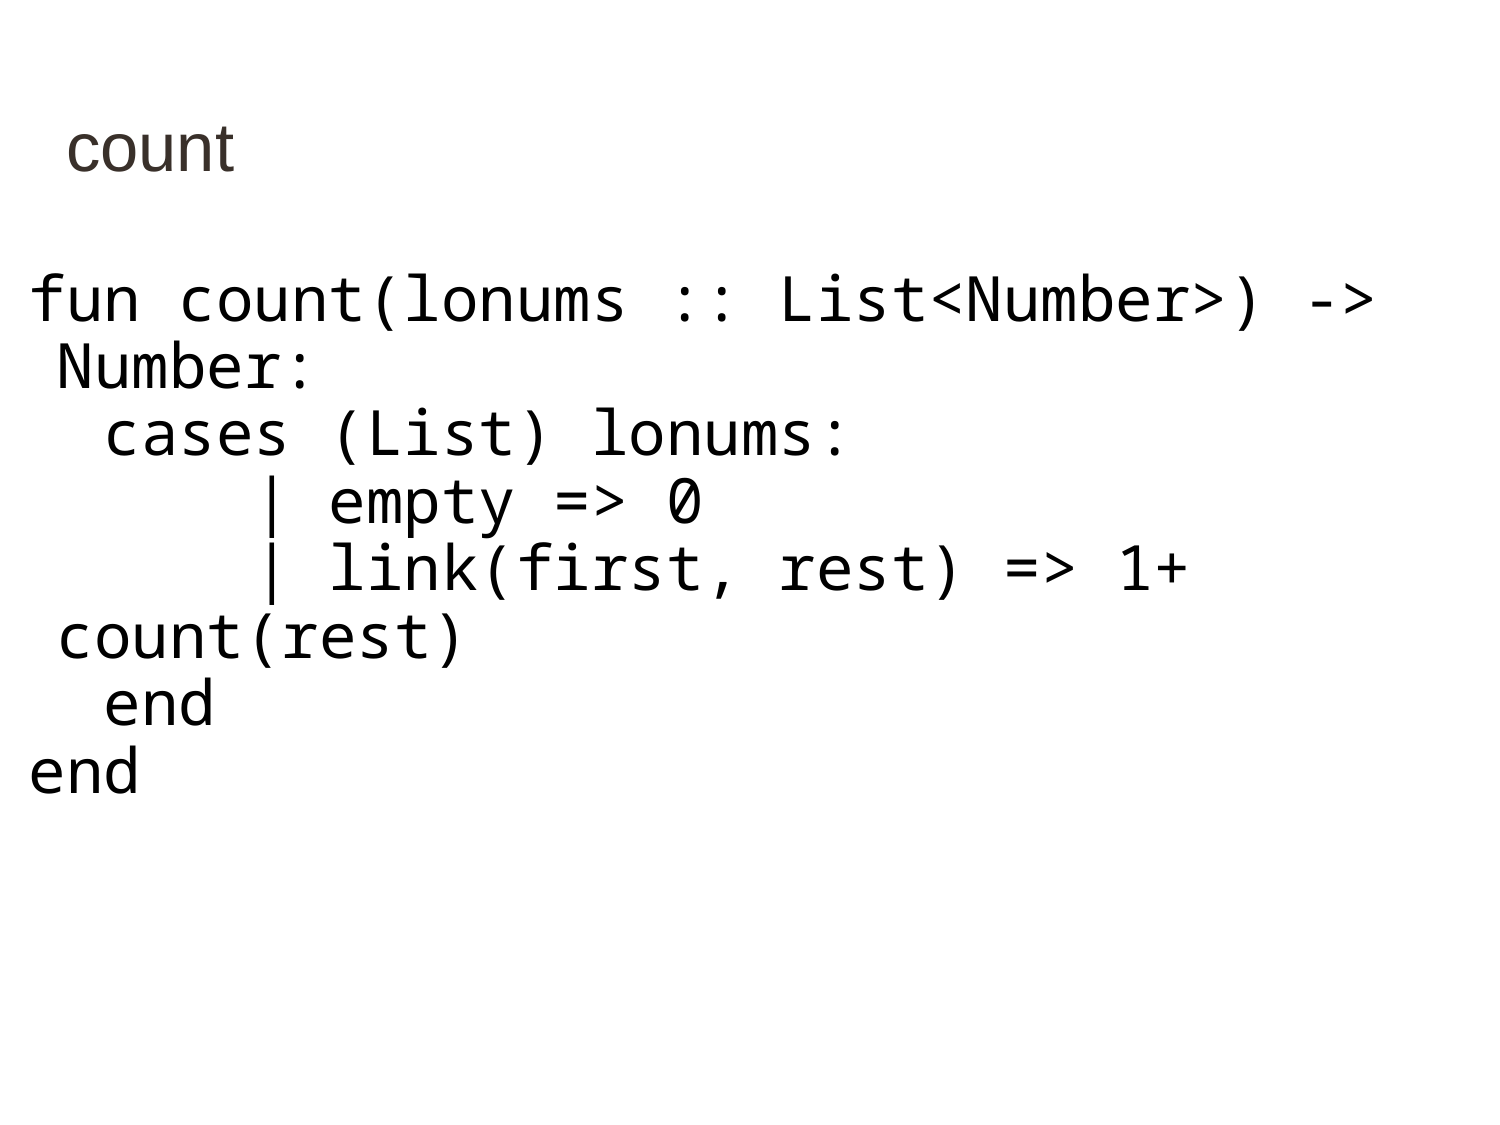

# count
fun count(lonums :: List<Number>) -> Number:
  cases (List) lonums:
      | empty => 0
      | link(first, rest) => 1+ count(rest)
  end
end